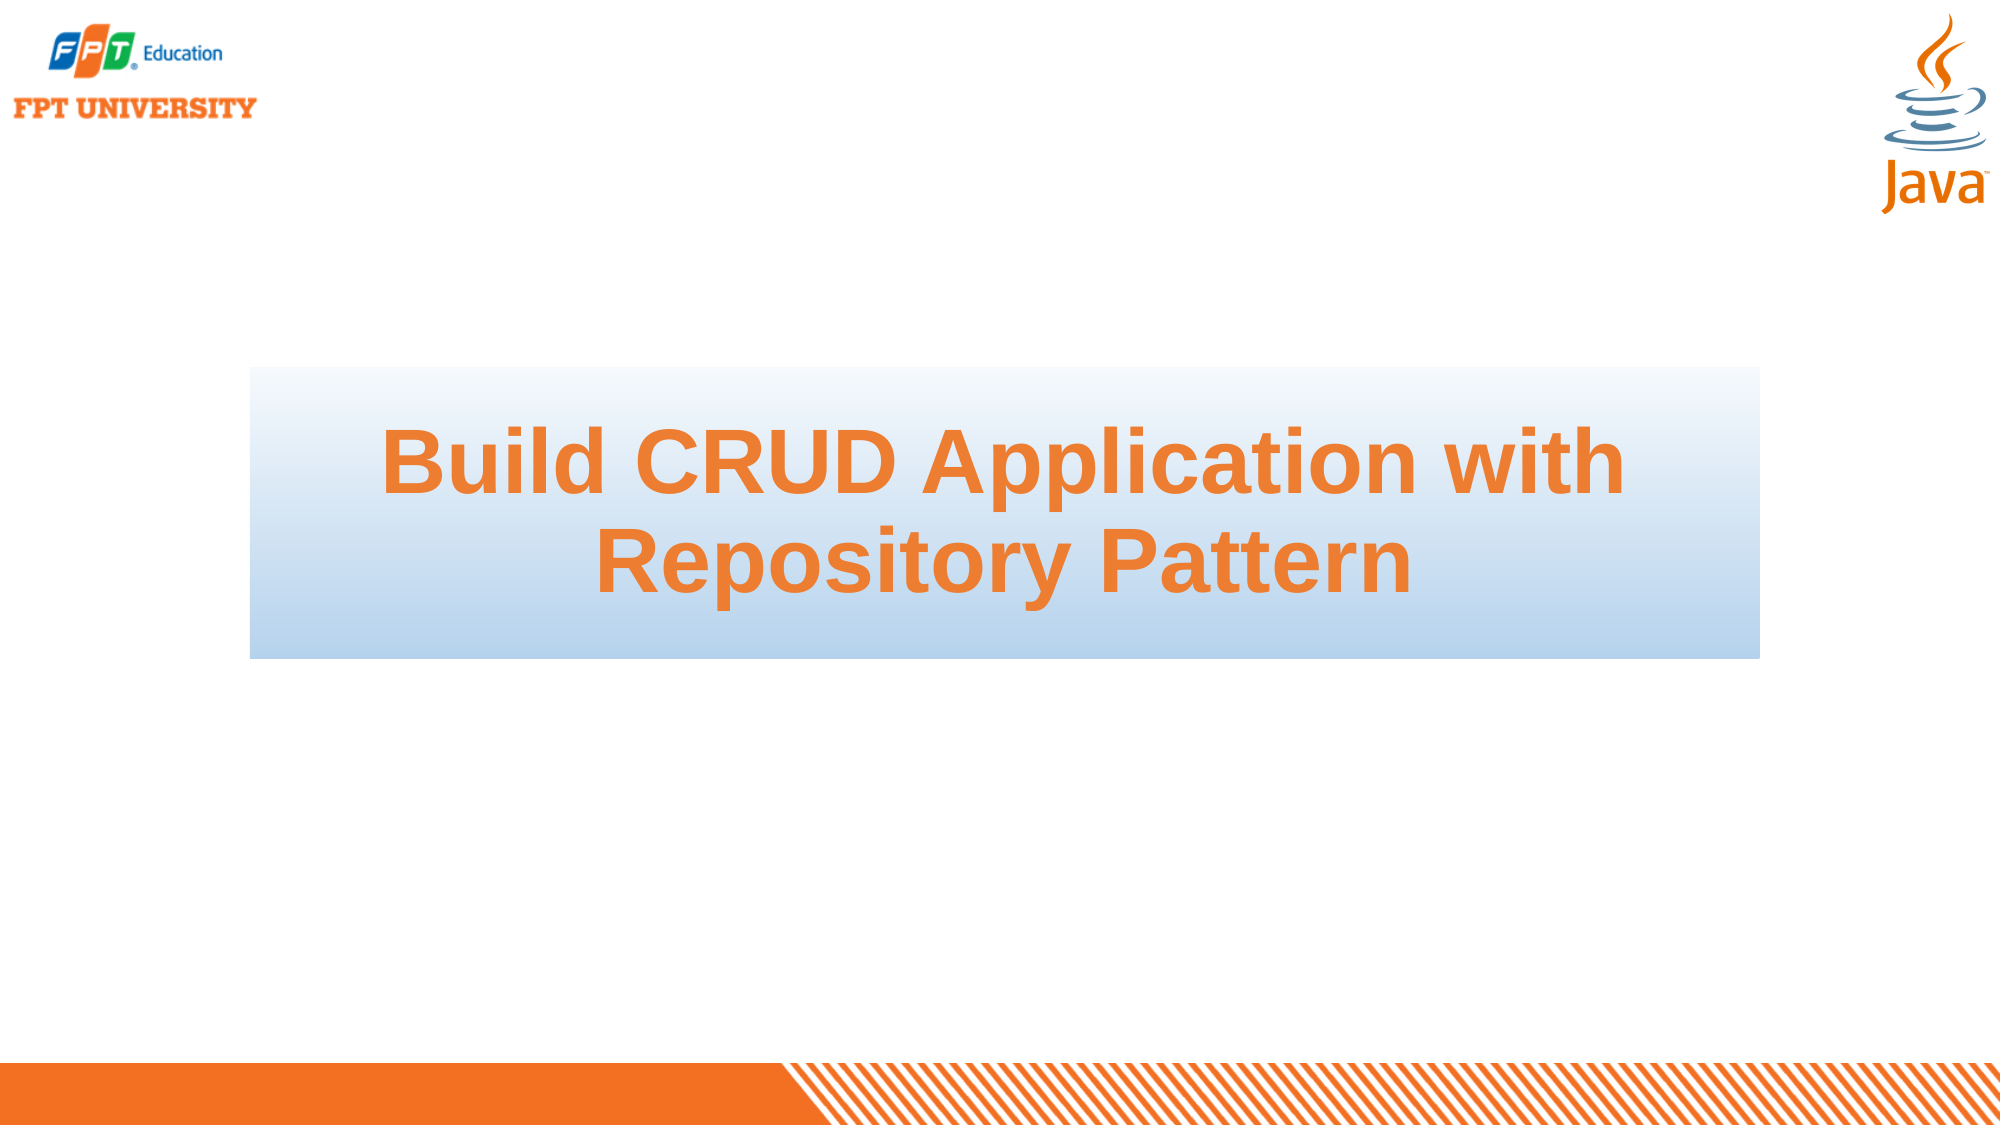

# Build CRUD Application with Repository Pattern